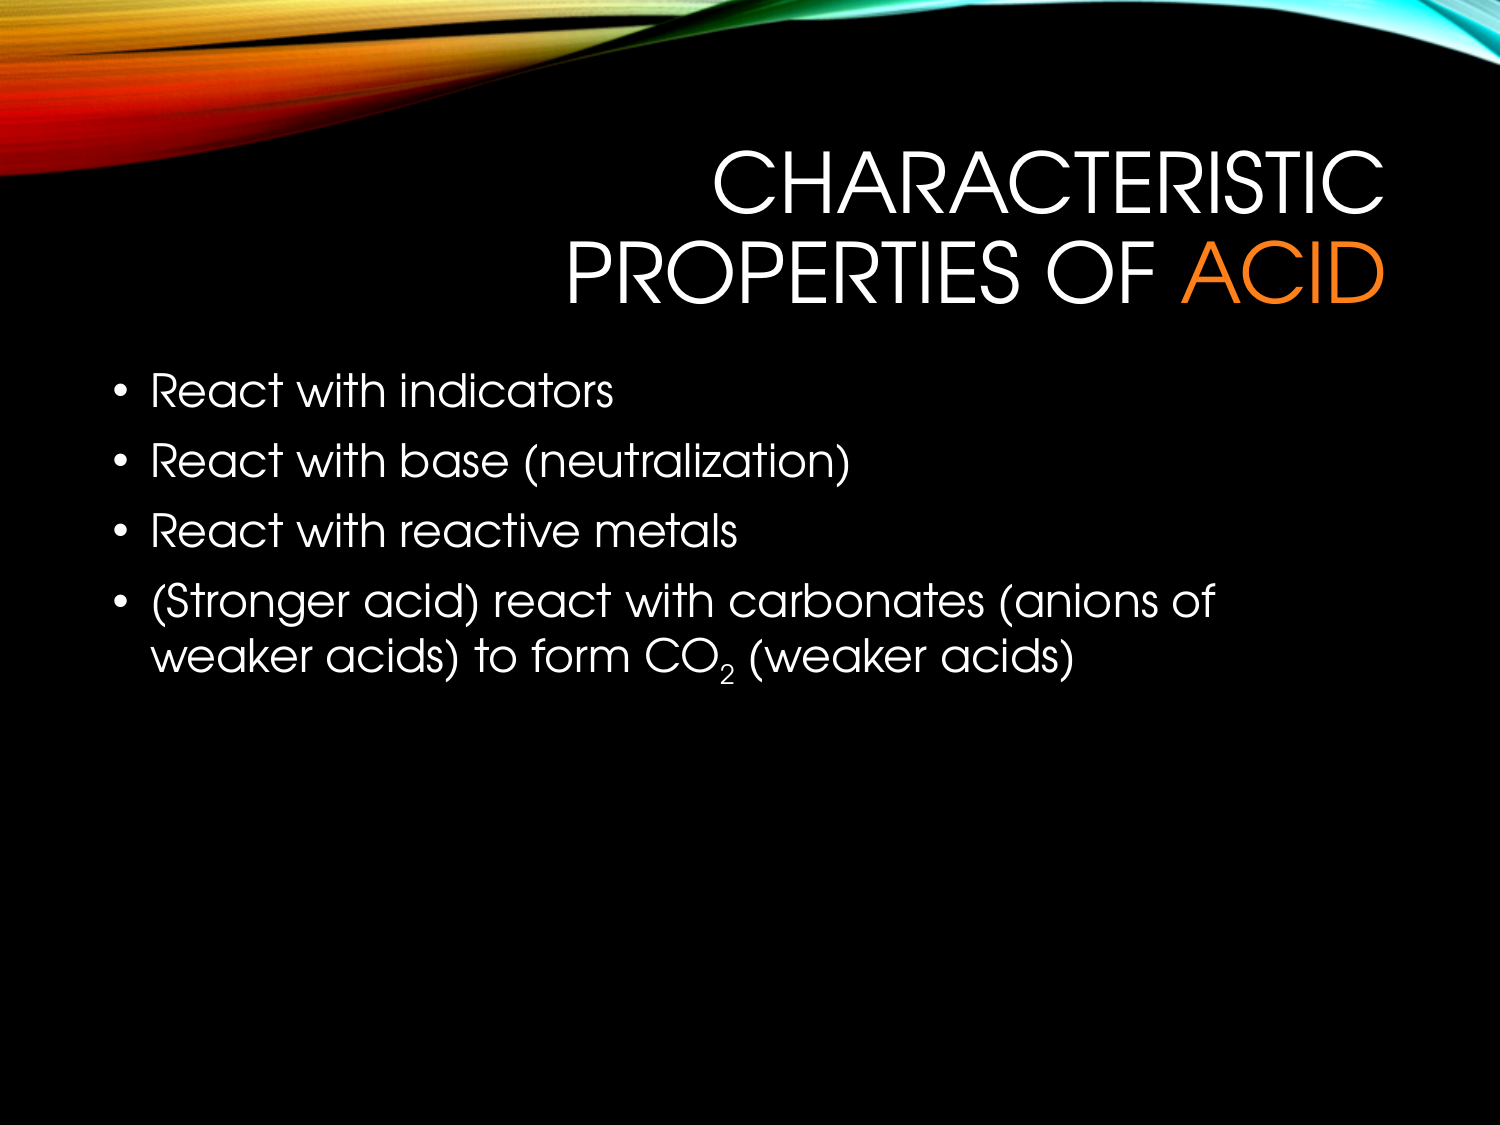

# Characteristic properties of acid
React with indicators
React with base (neutralization)
React with reactive metals
(Stronger acid) react with carbonates (anions of weaker acids) to form CO2 (weaker acids)